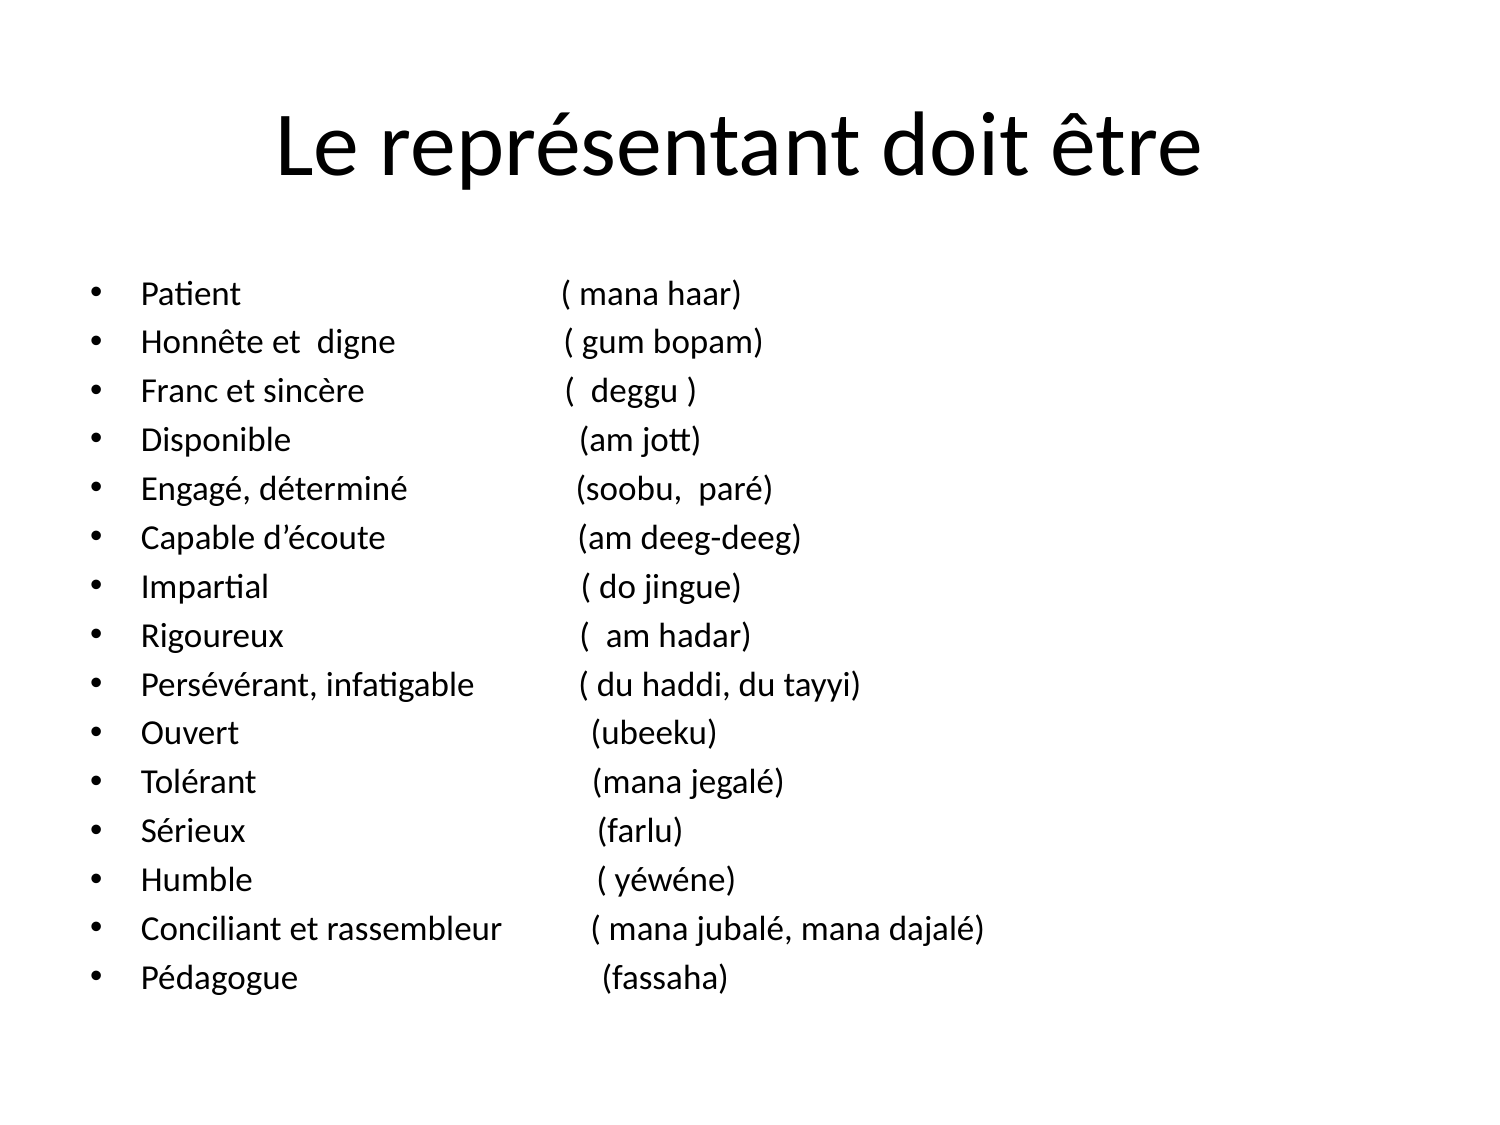

# Le représentant doit être
Patient                                        ( mana haar)
Honnête et  digne                     ( gum bopam)
Franc et sincère                         (  deggu )
Disponible                                    (am jott)
Engagé, déterminé                     (soobu,  paré)
Capable d’écoute                        (am deeg-deeg)
Impartial                                       ( do jingue)
Rigoureux                                     (  am hadar)
Persévérant, infatigable             ( du haddi, du tayyi)
Ouvert                                            (ubeeku)
Tolérant                                          (mana jegalé)
Sérieux                                            (farlu)
Humble                                           ( yéwéne)
Conciliant et rassembleur           ( mana jubalé, mana dajalé)
Pédagogue                                      (fassaha)